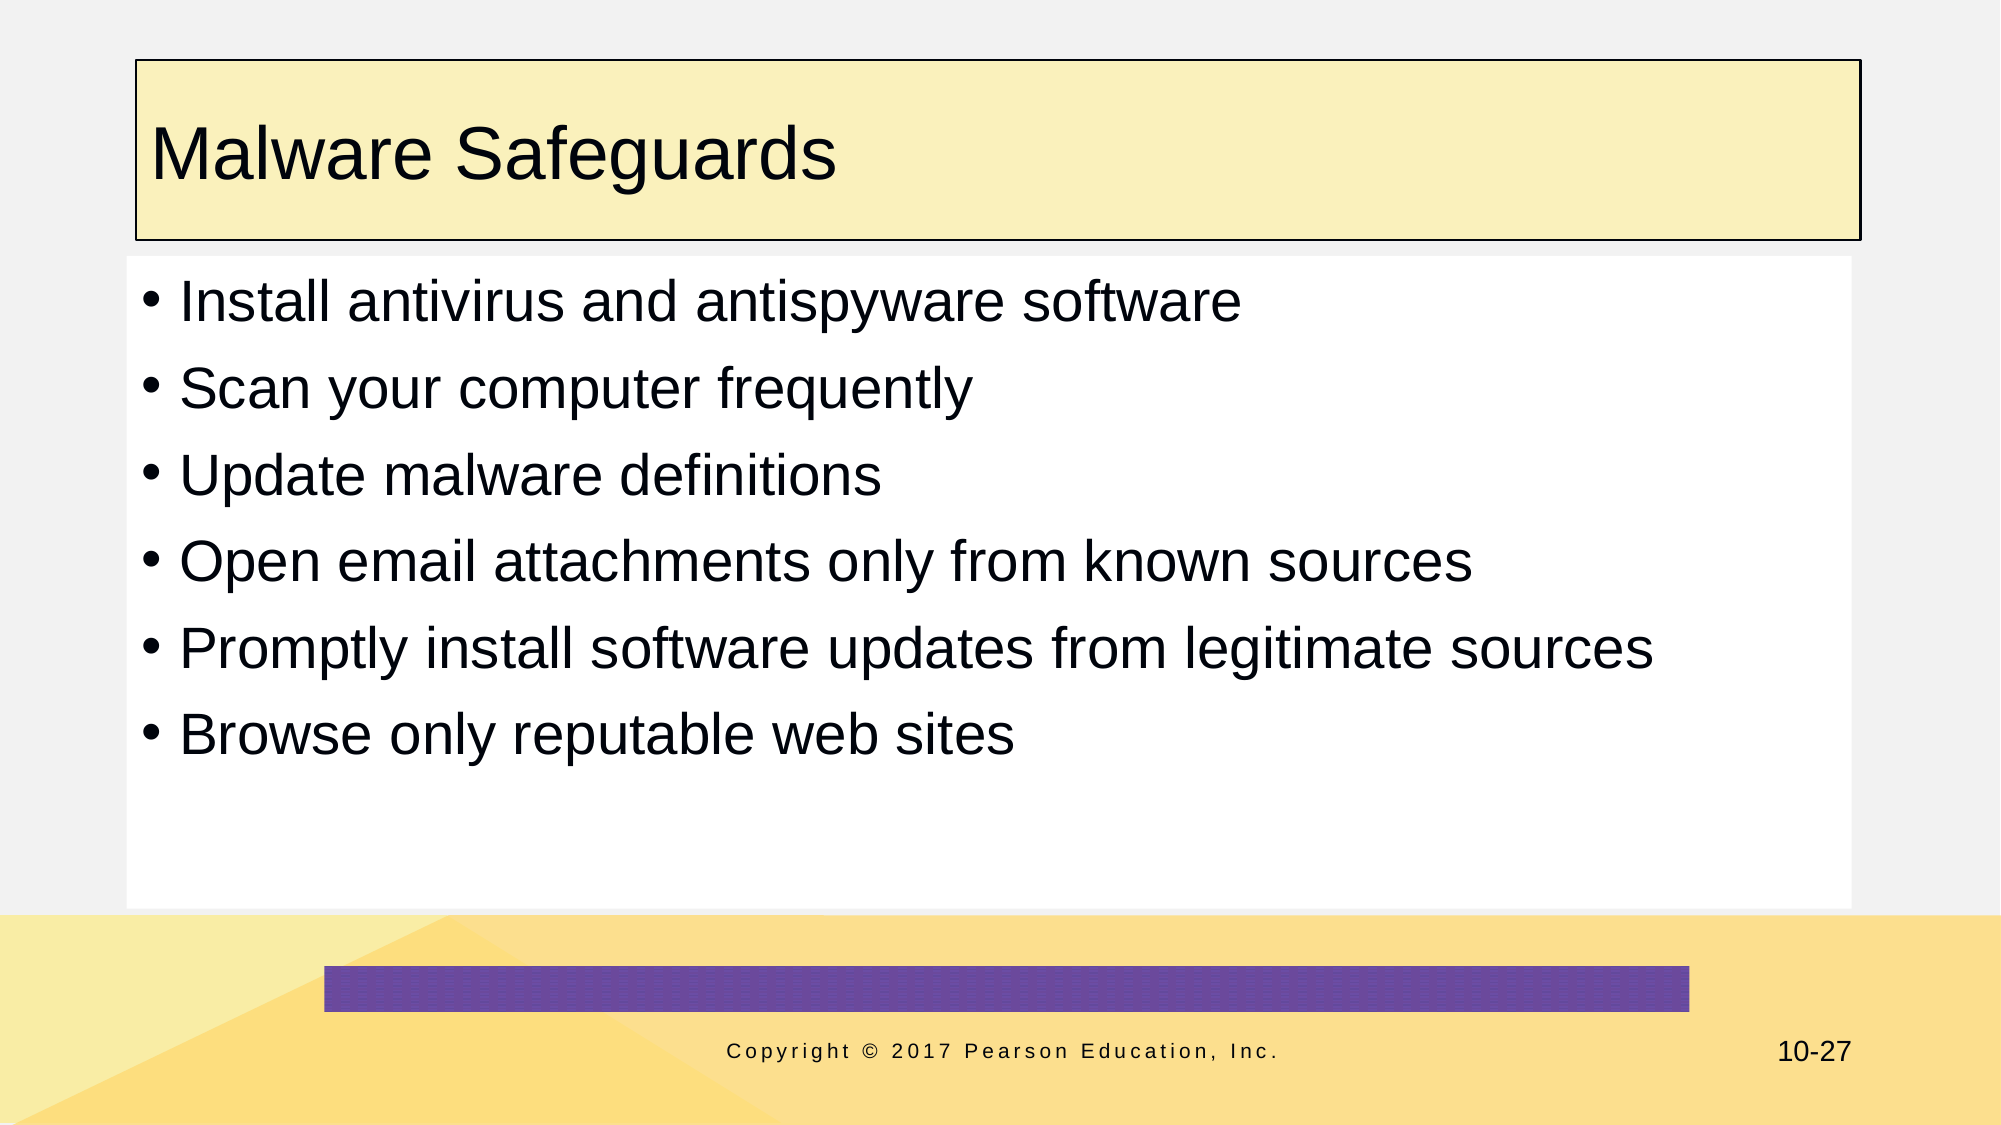

# Malware Safeguards
Install antivirus and antispyware software
Scan your computer frequently
Update malware definitions
Open email attachments only from known sources
Promptly install software updates from legitimate sources
Browse only reputable web sites
Copyright © 2017 Pearson Education, Inc.